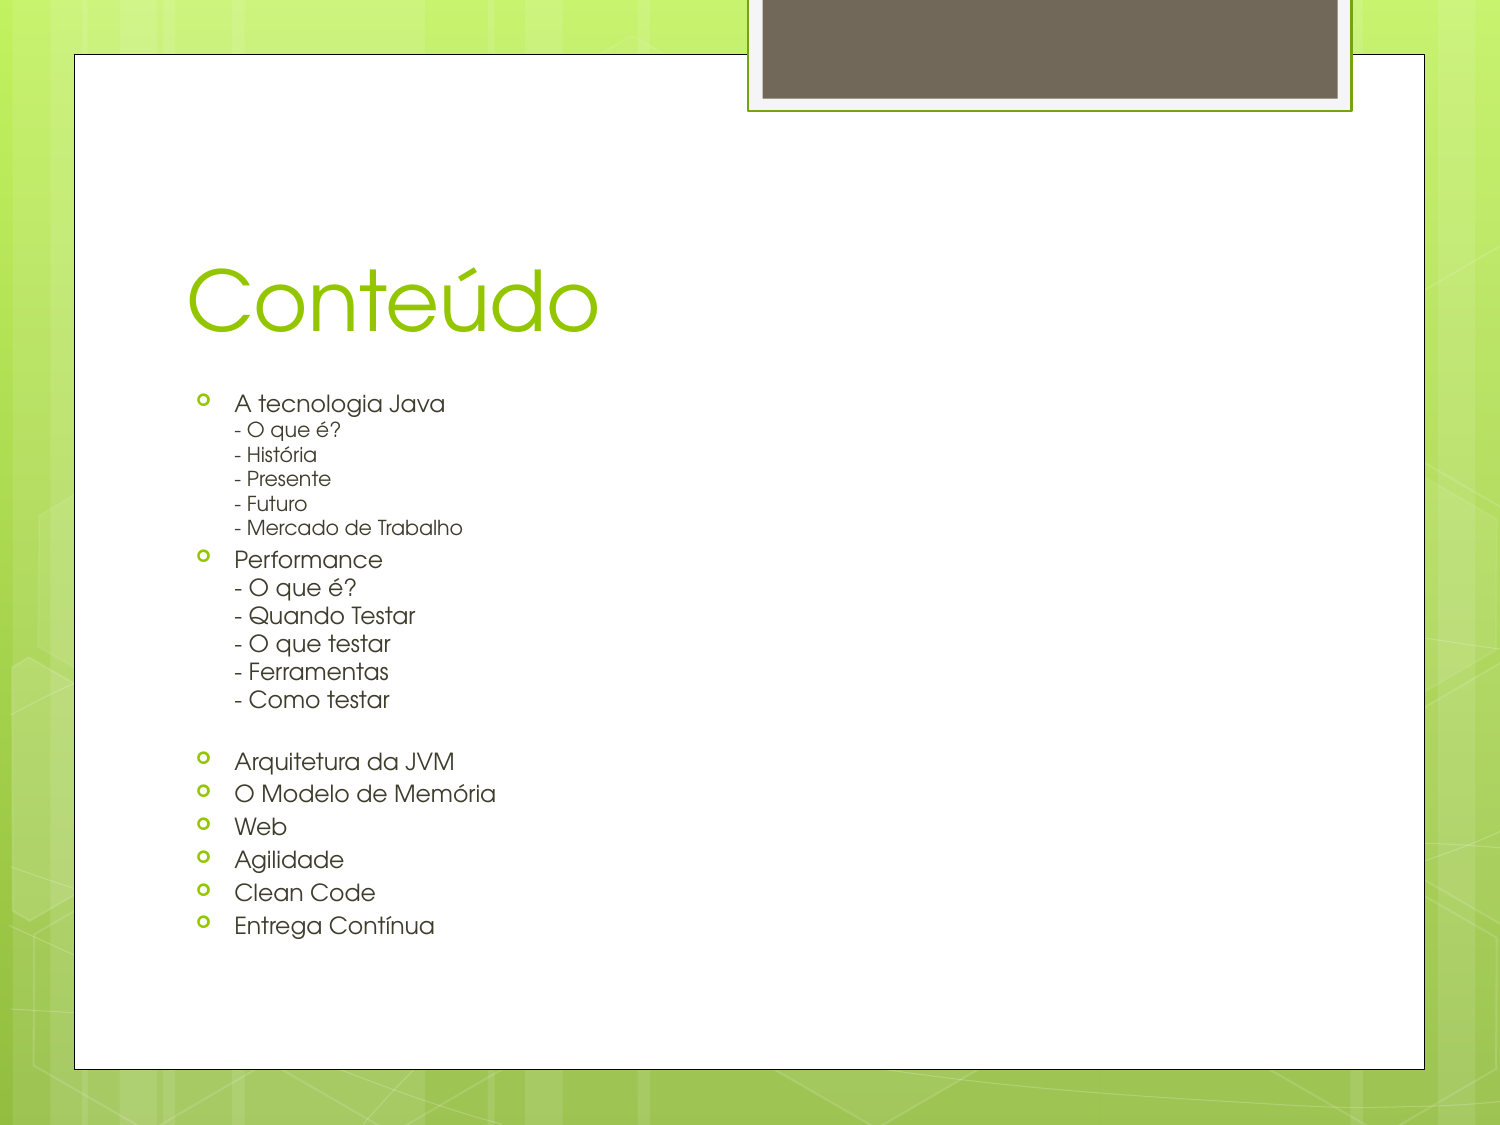

# Conteúdo
A tecnologia Java
- O que é?
- História
- Presente
- Futuro
- Mercado de Trabalho
Performance
- O que é?
- Quando Testar
- O que testar
- Ferramentas
- Como testar
Arquitetura da JVM
O Modelo de Memória
Web
Agilidade
Clean Code
Entrega Contínua